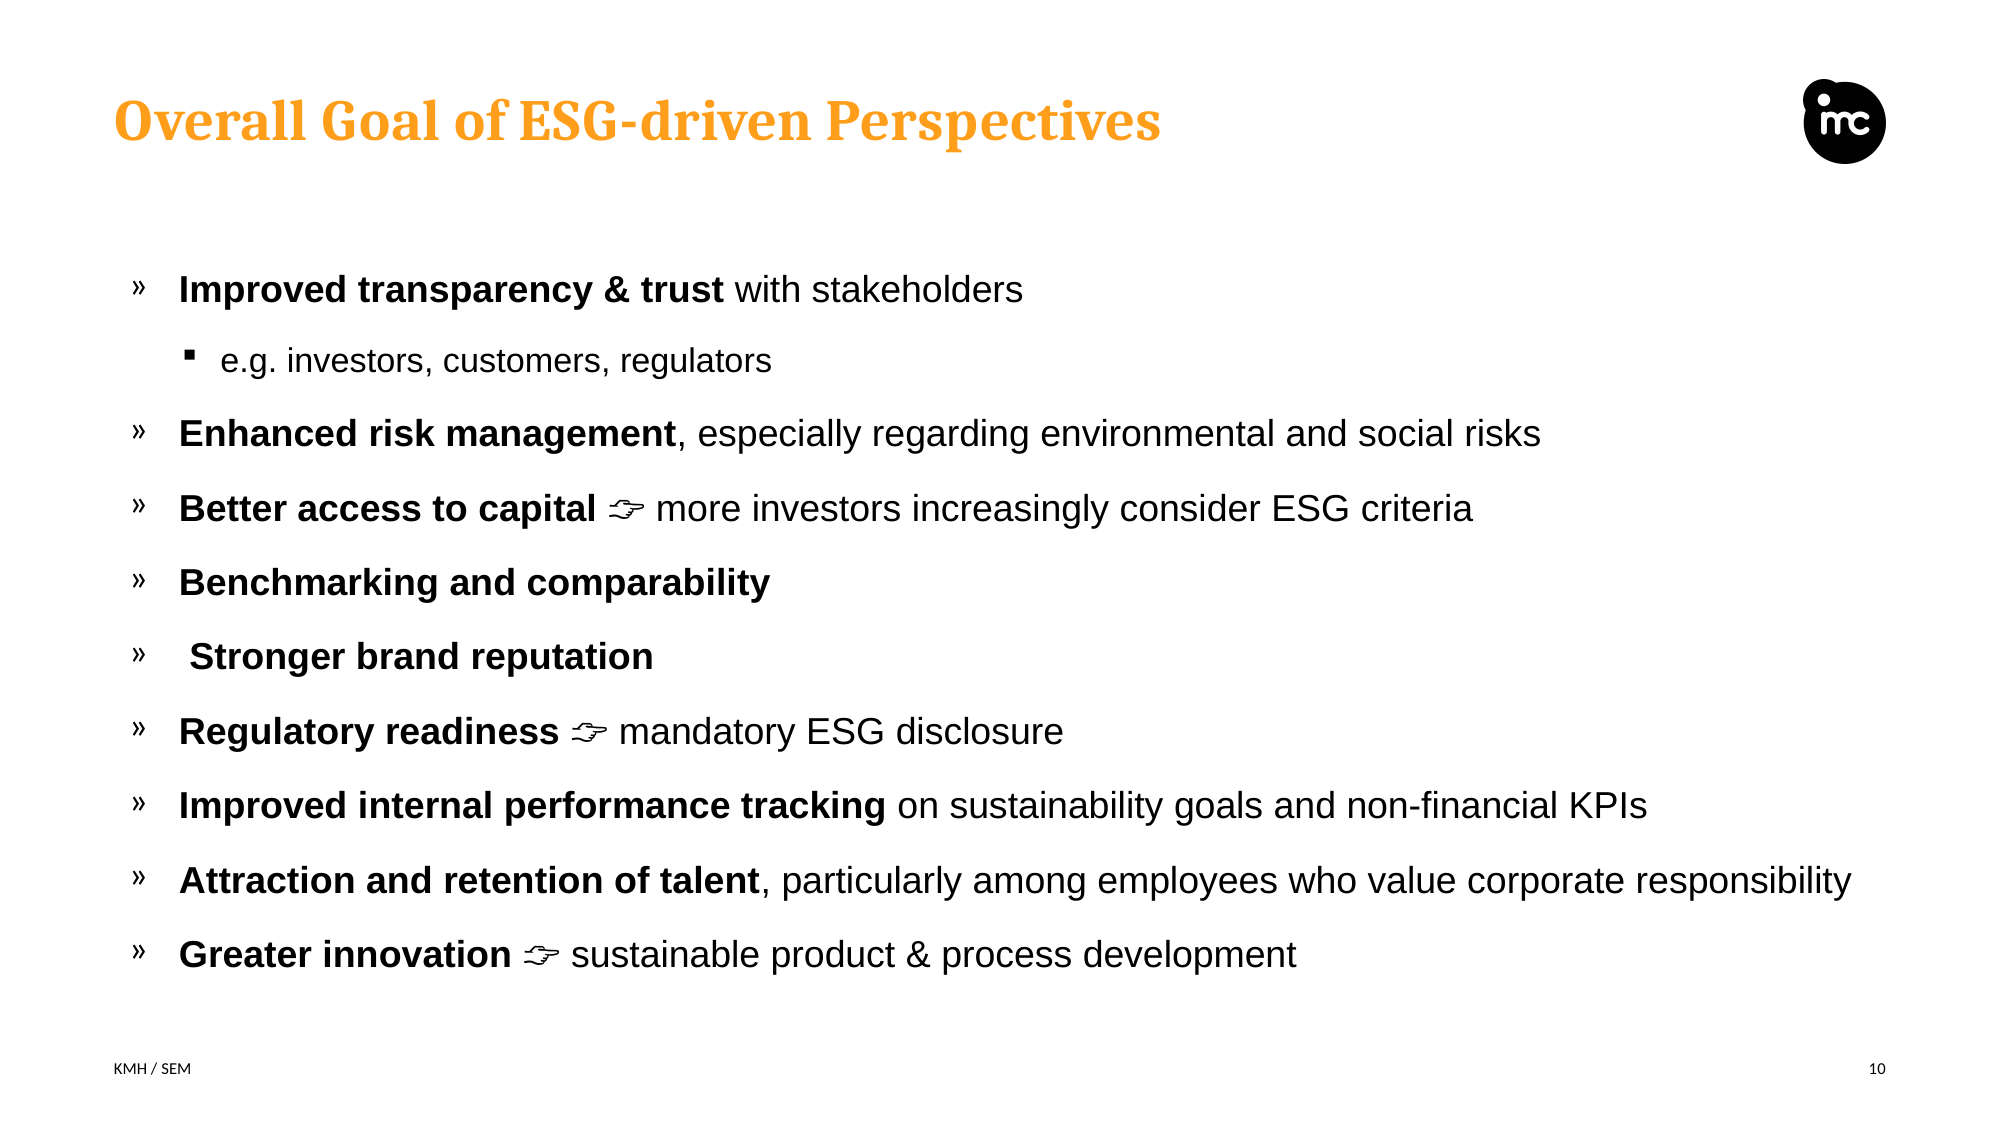

# Overall Goal of ESG-driven Perspectives
Improved transparency & trust with stakeholders
e.g. investors, customers, regulators
Enhanced risk management, especially regarding environmental and social risks
Better access to capital 👉 more investors increasingly consider ESG criteria
Benchmarking and comparability
 Stronger brand reputation
Regulatory readiness 👉 mandatory ESG disclosure
Improved internal performance tracking on sustainability goals and non-financial KPIs
Attraction and retention of talent, particularly among employees who value corporate responsibility
Greater innovation 👉 sustainable product & process development
KMH / SEM

10